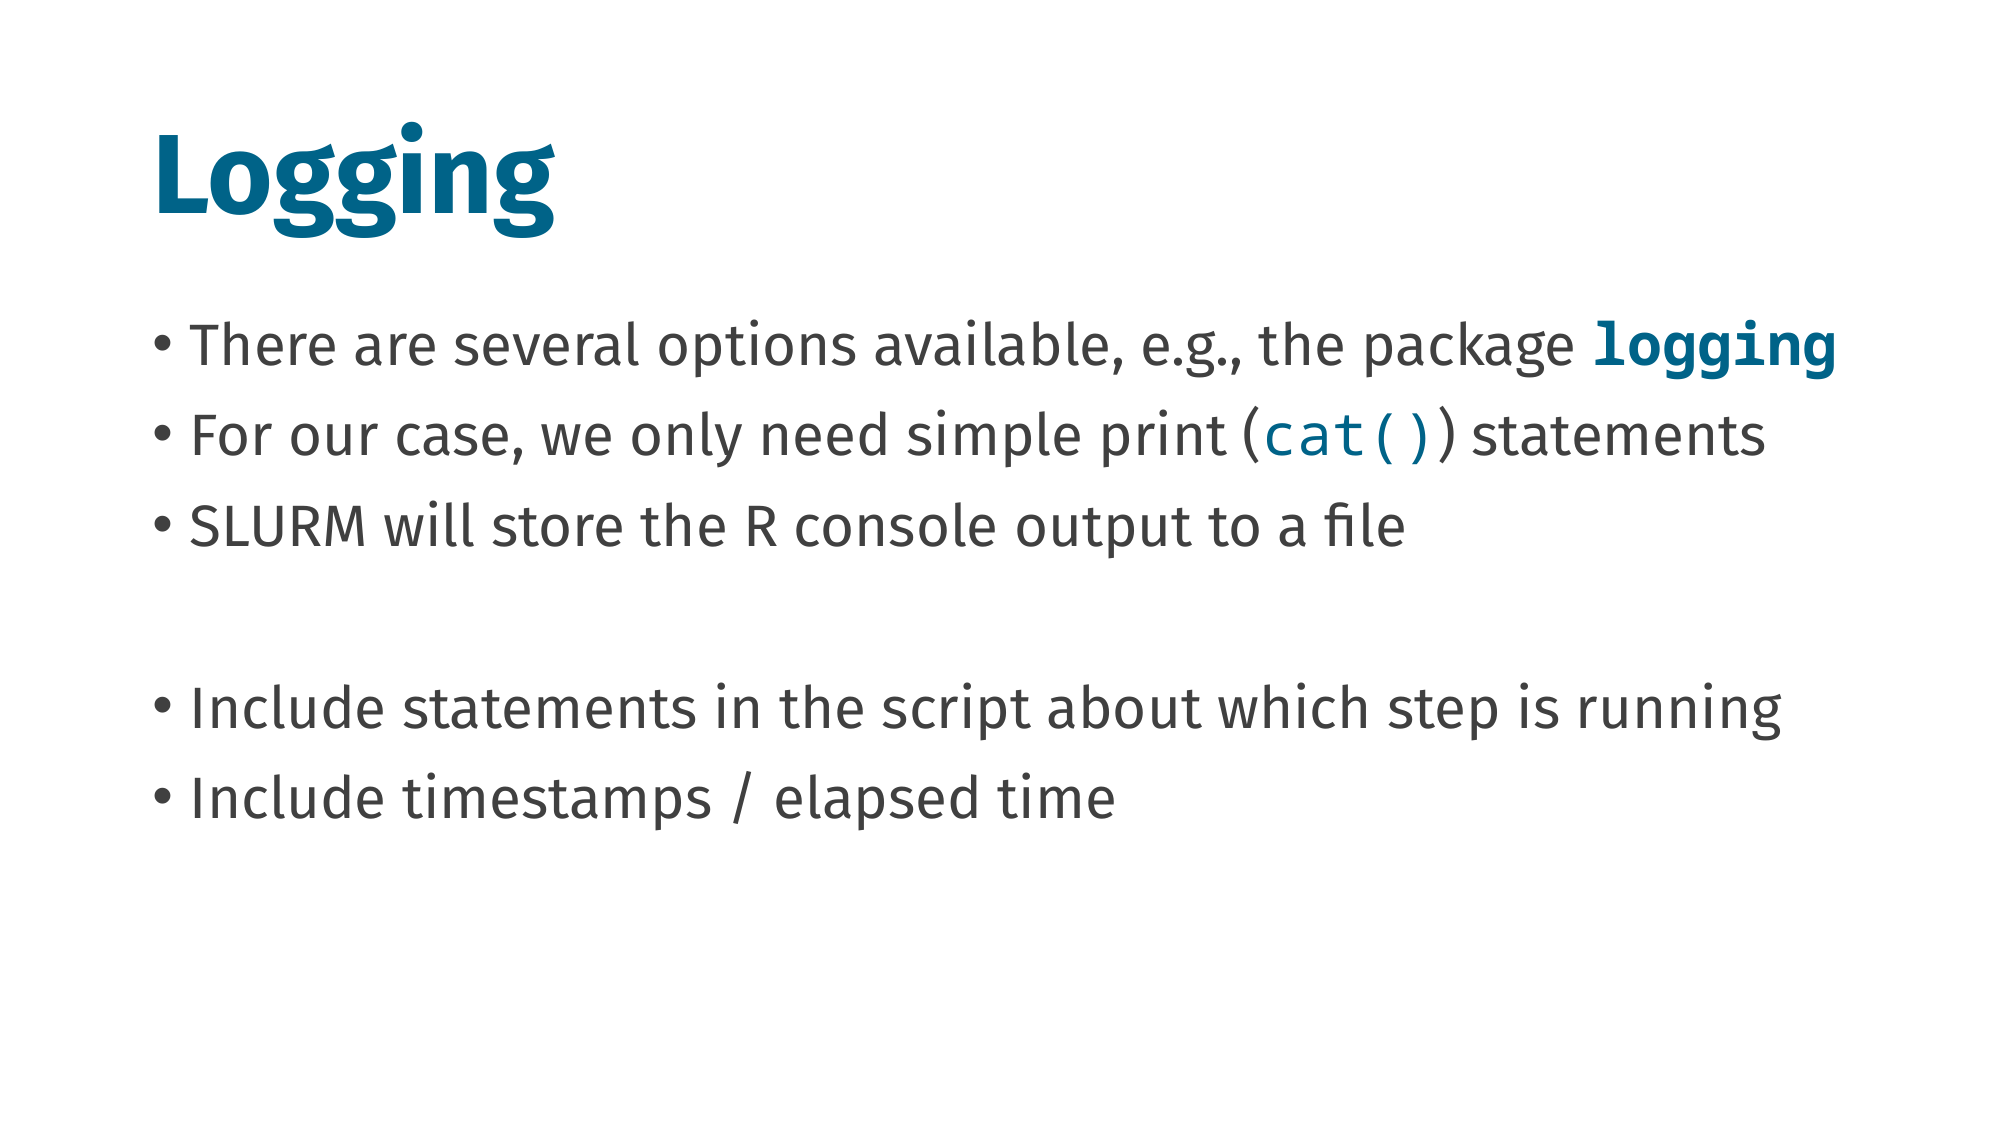

# Logging
There are several options available, e.g., the package logging
For our case, we only need simple print (cat()) statements
SLURM will store the R console output to a file

Include statements in the script about which step is running
Include timestamps / elapsed time